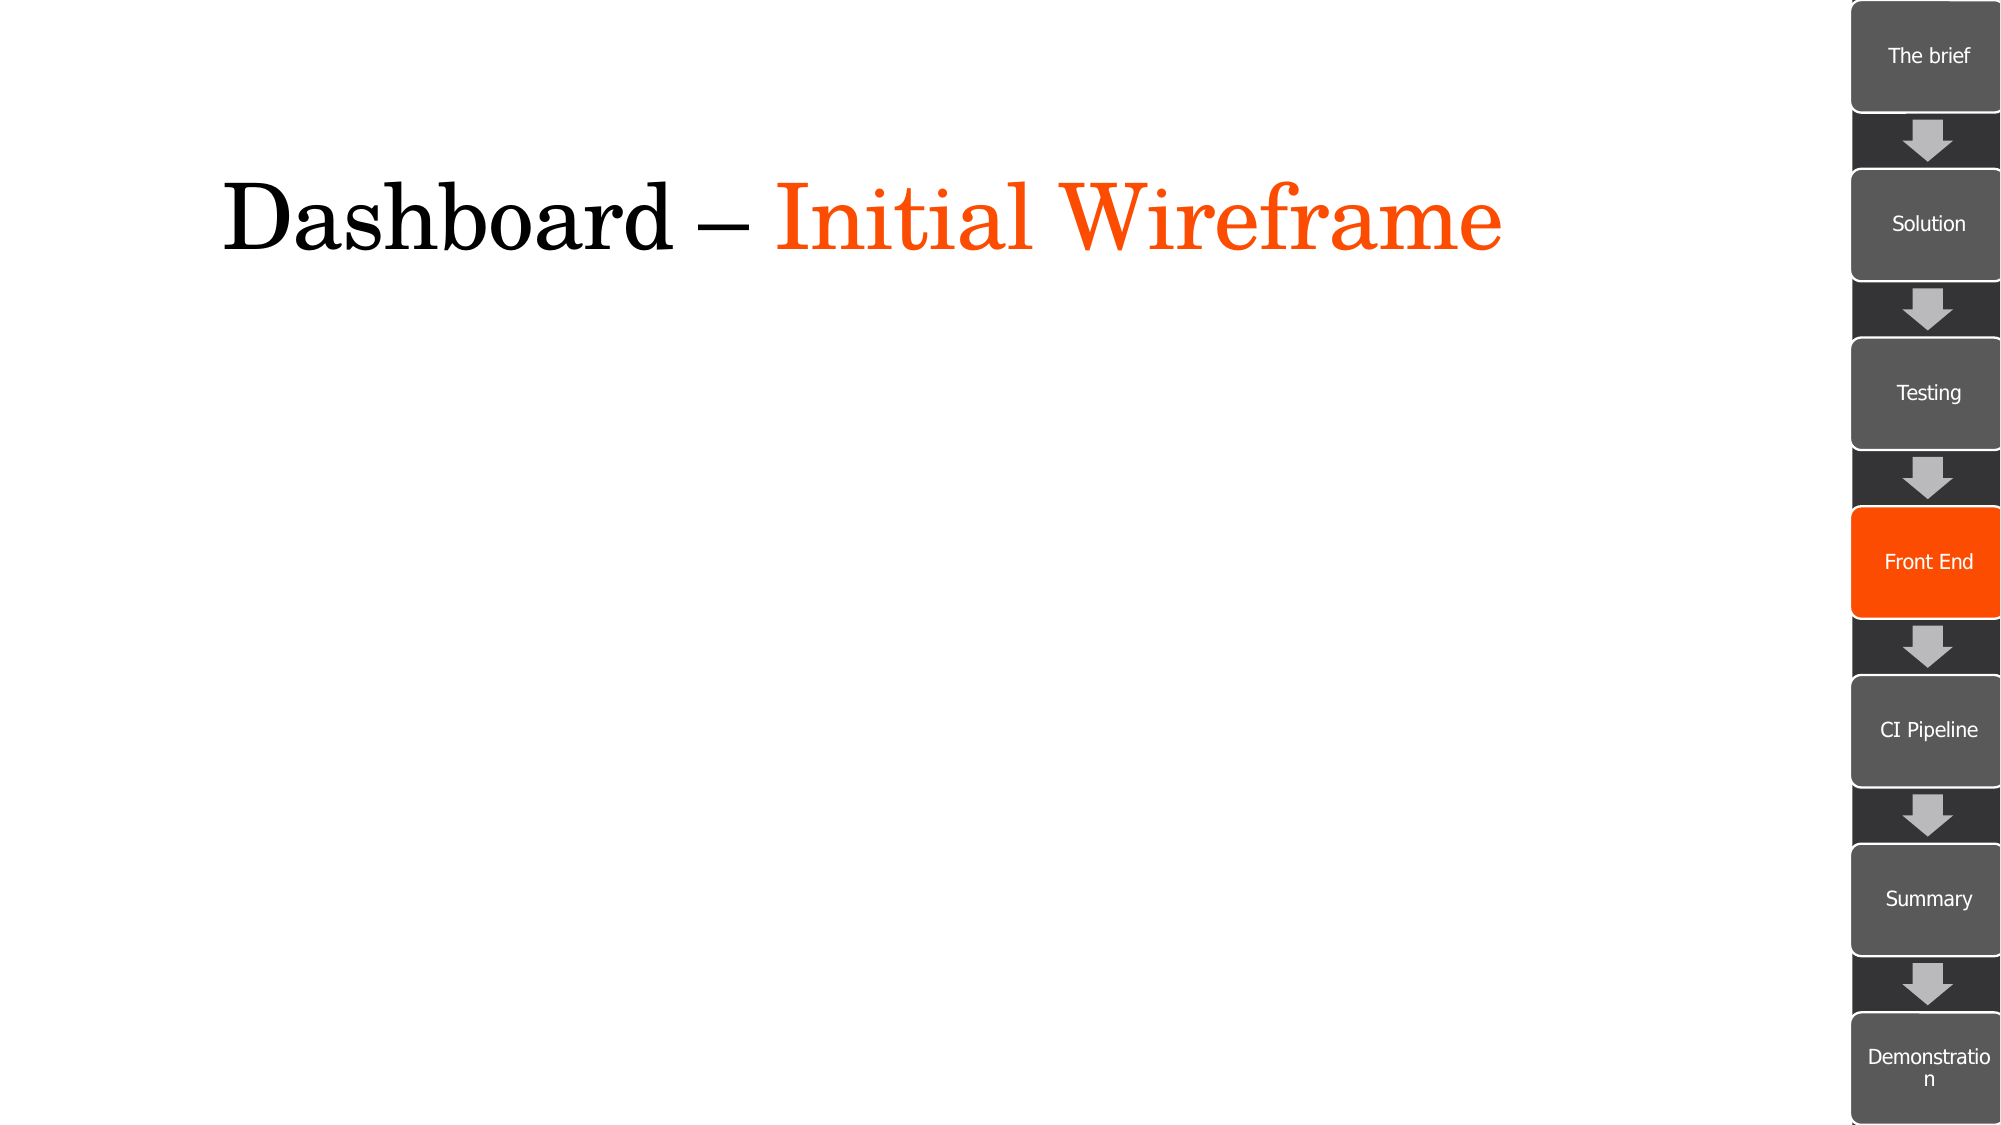

The brief

Solution

Testing

Front End

CI Pipeline

Summary

Demonstration
# Dashboard – Initial Wireframe